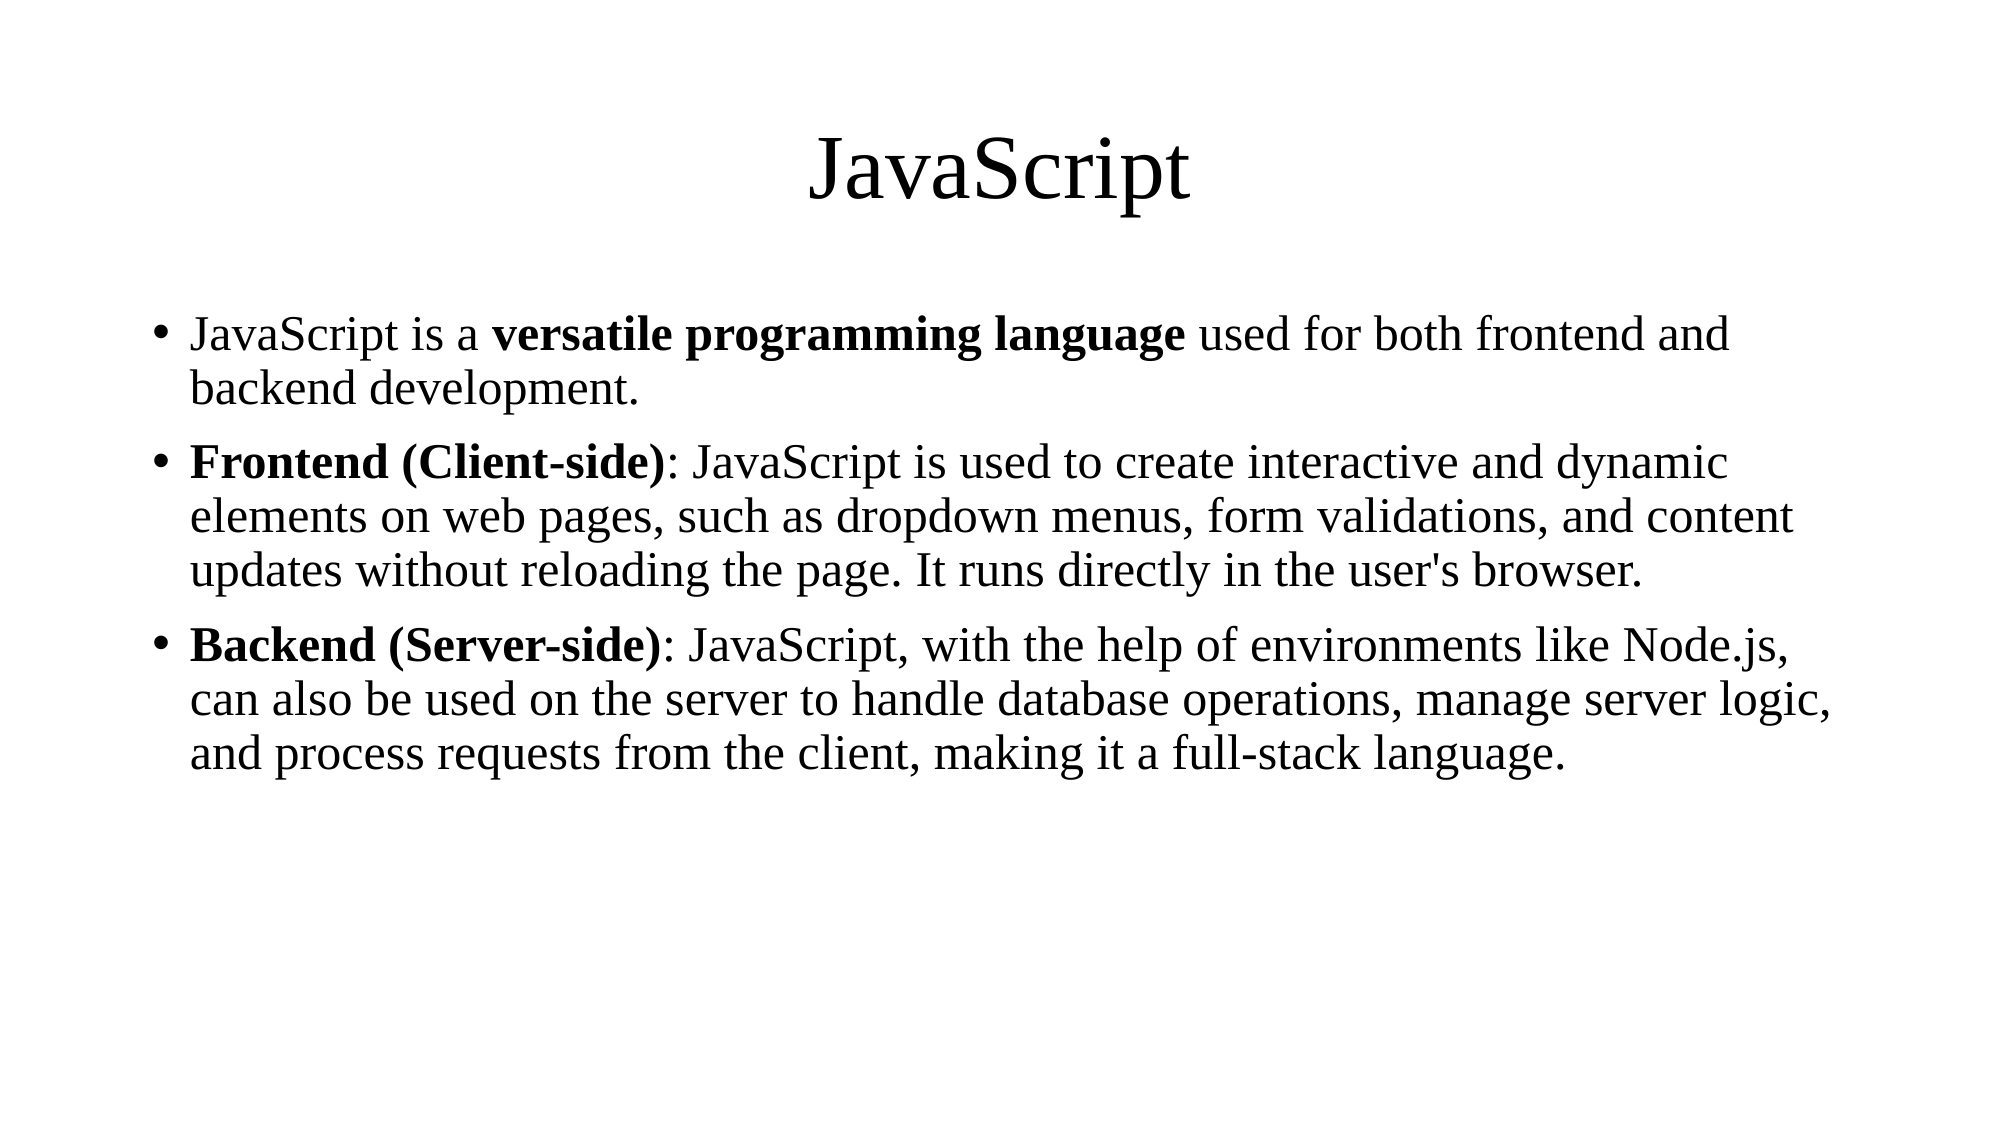

# JavaScript
JavaScript is a versatile programming language used for both frontend and backend development.
Frontend (Client-side): JavaScript is used to create interactive and dynamic elements on web pages, such as dropdown menus, form validations, and content updates without reloading the page. It runs directly in the user's browser.
Backend (Server-side): JavaScript, with the help of environments like Node.js, can also be used on the server to handle database operations, manage server logic, and process requests from the client, making it a full-stack language.